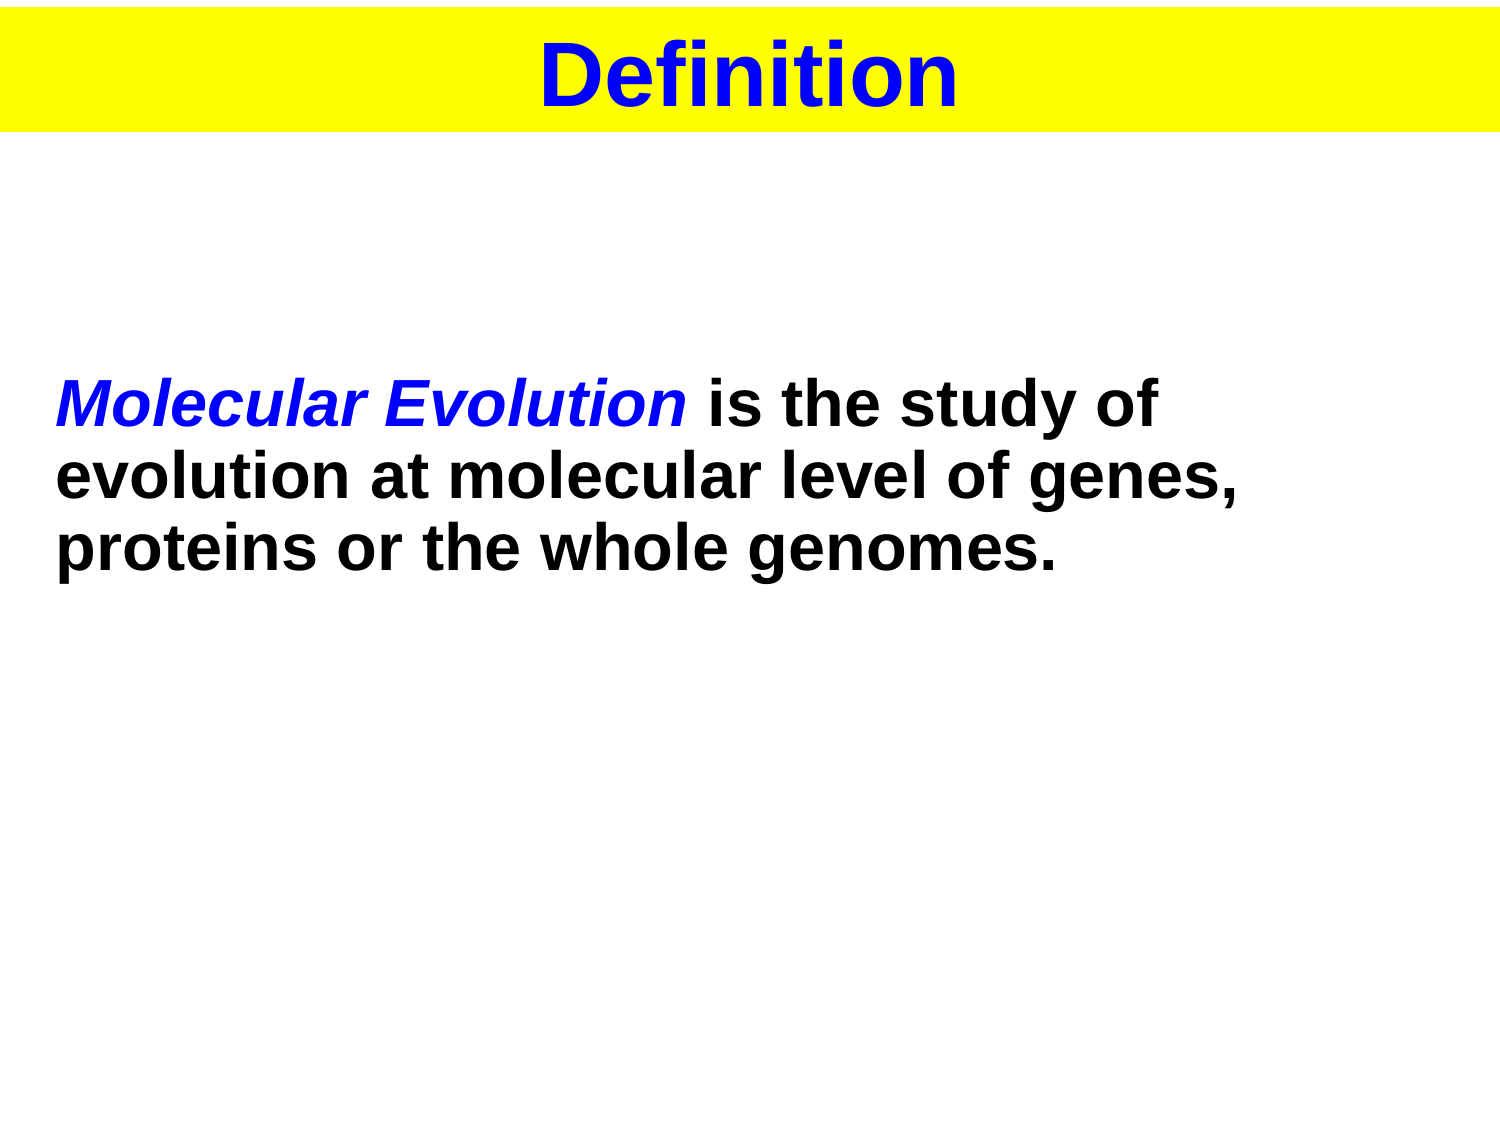

Definition
Molecular Evolution is the study of evolution at molecular level of genes, proteins or the whole genomes.